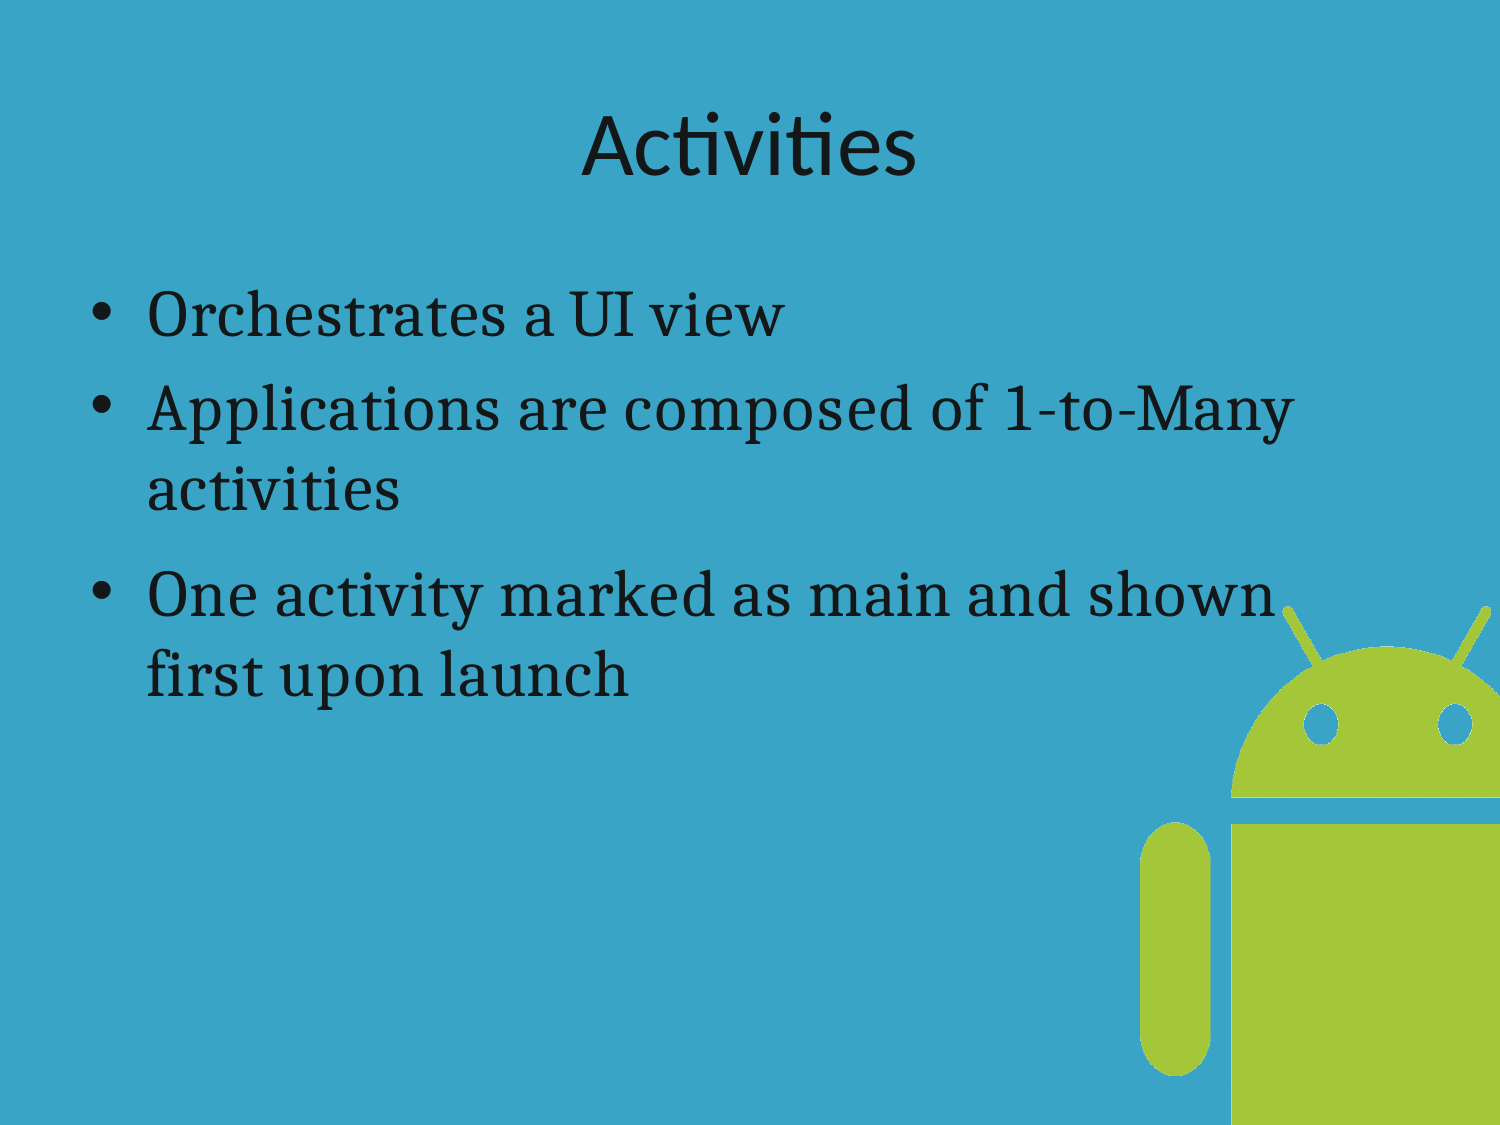

# Activities
Orchestrates a UI view
Applications are composed of 1-to-Many activities
One activity marked as main and shown first upon launch